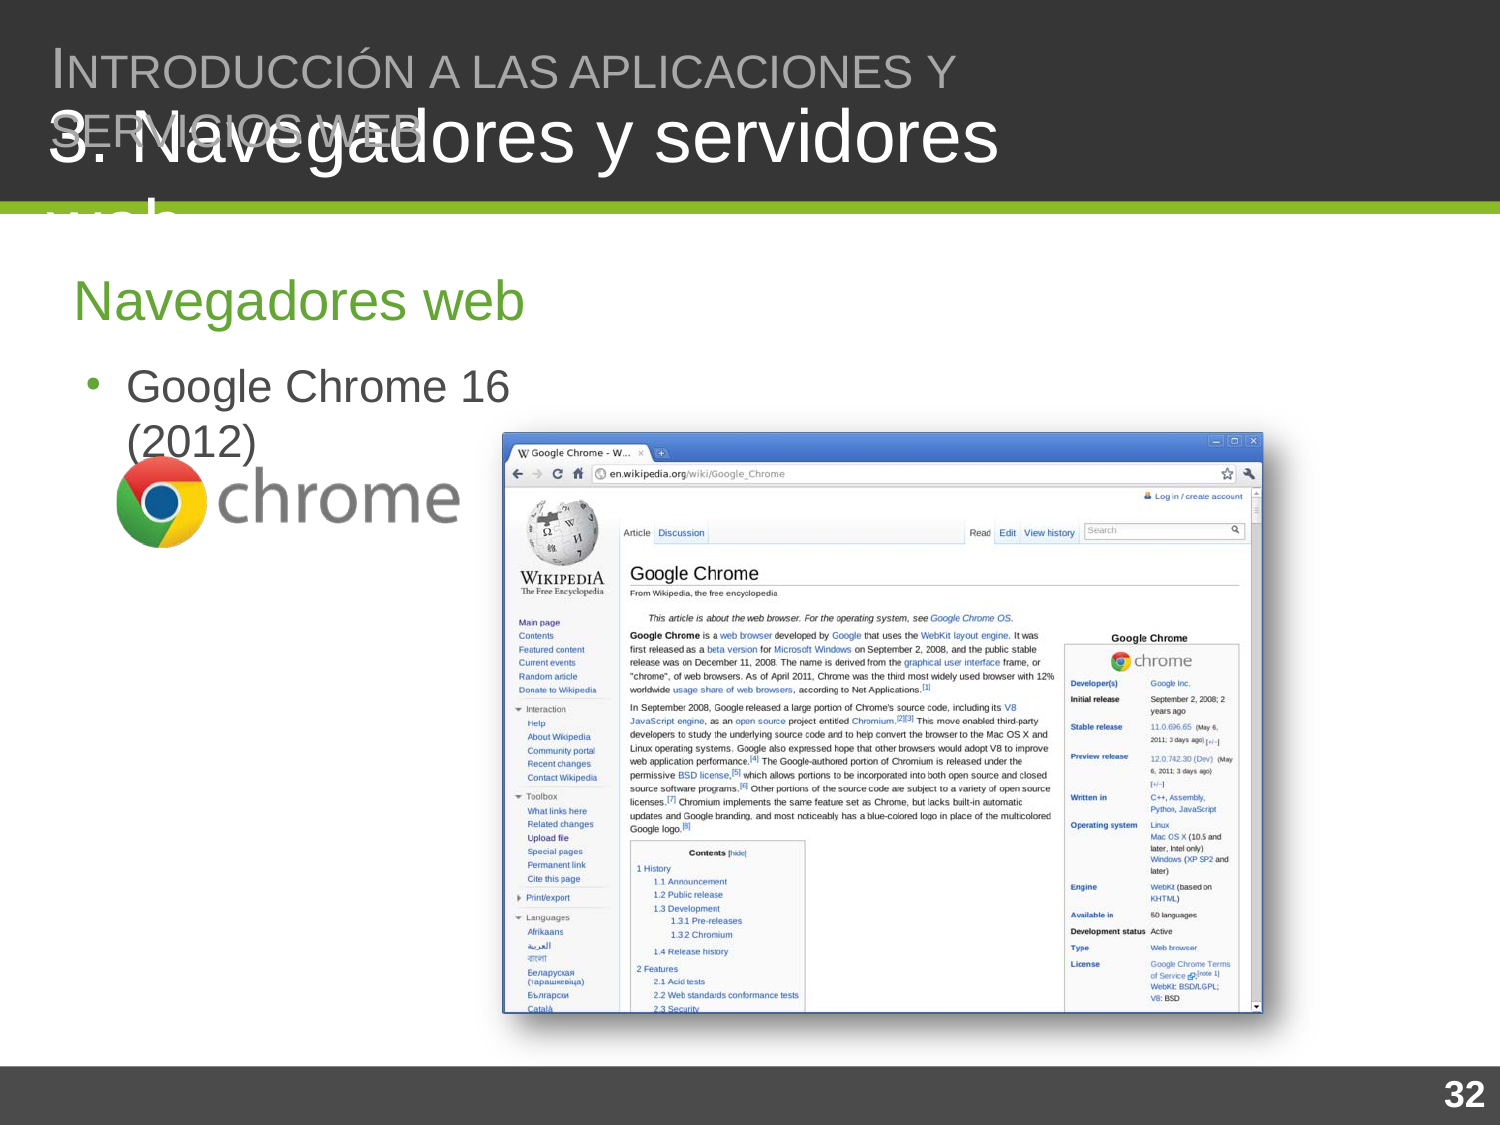

# INTRODUCCIÓN A LAS APLICACIONES Y SERVICIOS WEB
3. Navegadores y servidores web
Navegadores web
Google Chrome 16 (2012)

32